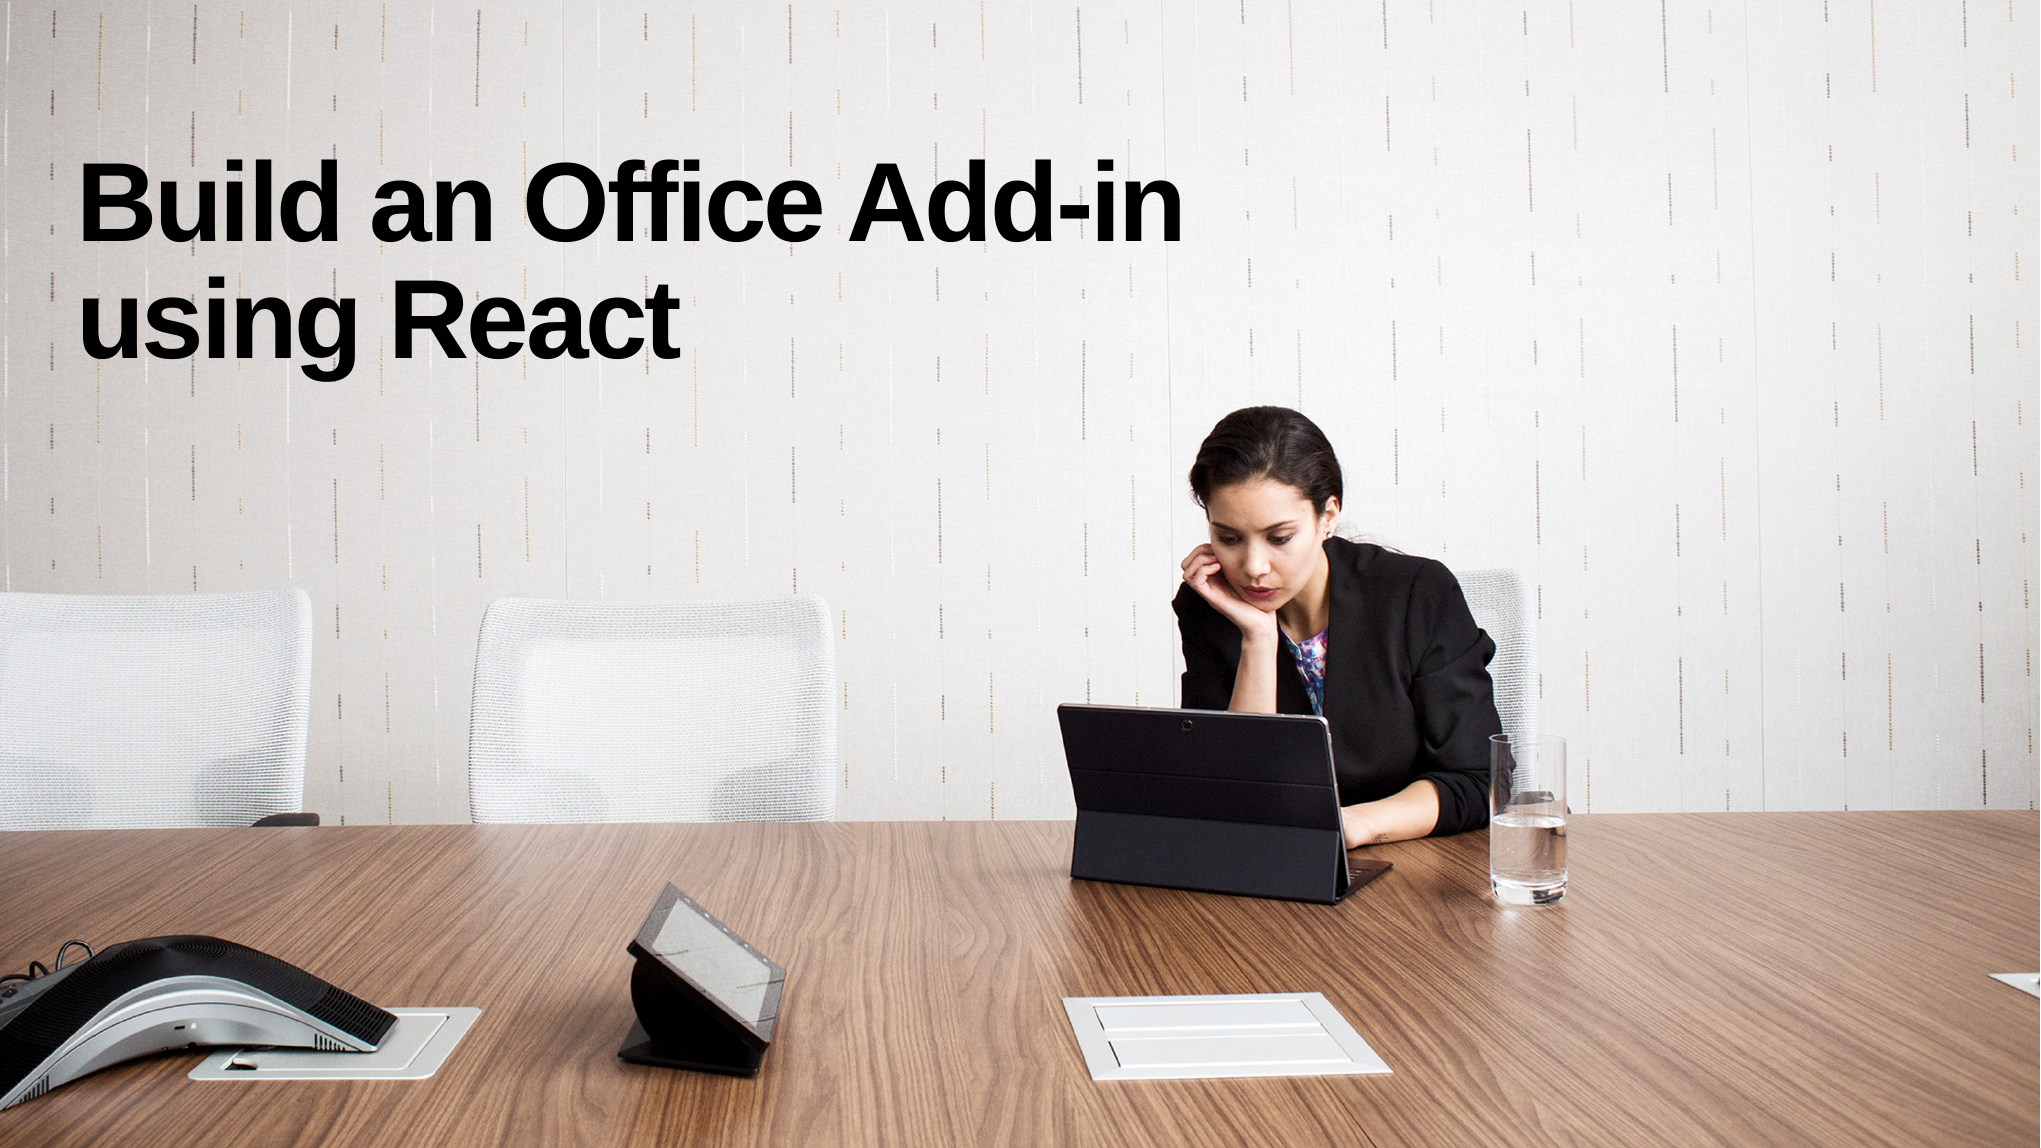

# Build an Office Add-in using React